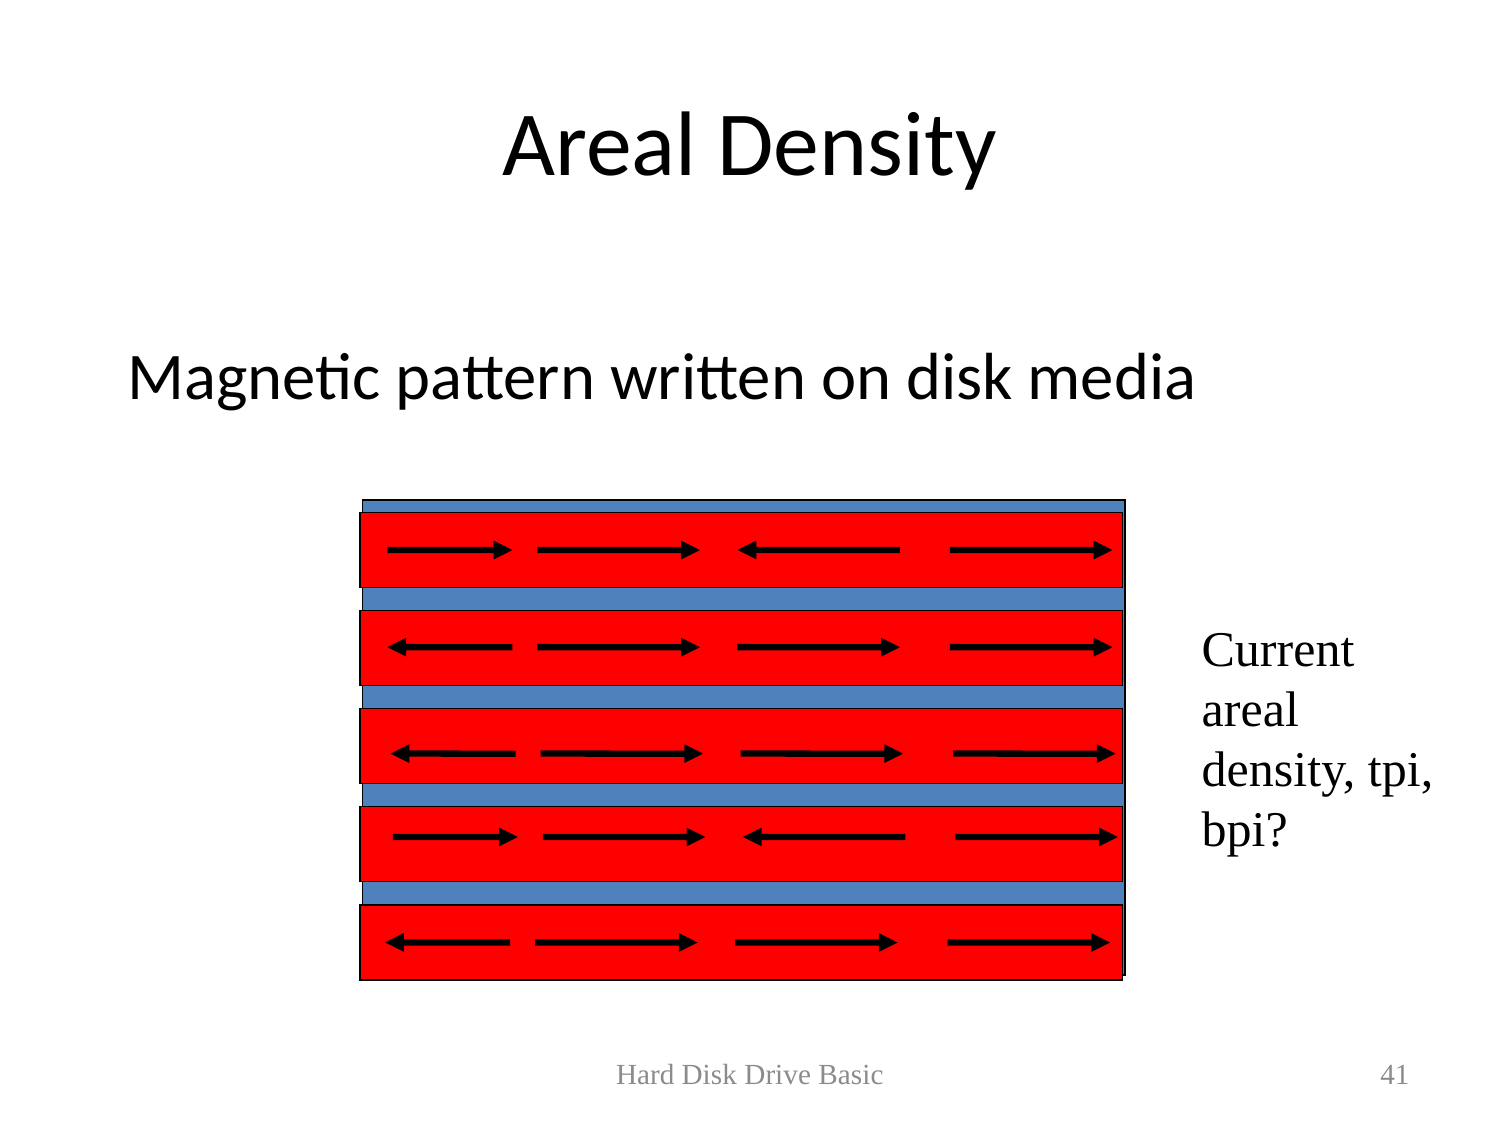

# Areal Density
Magnetic pattern written on disk media

Current areal density, tpi, bpi?

Hard Disk Drive Basic
41